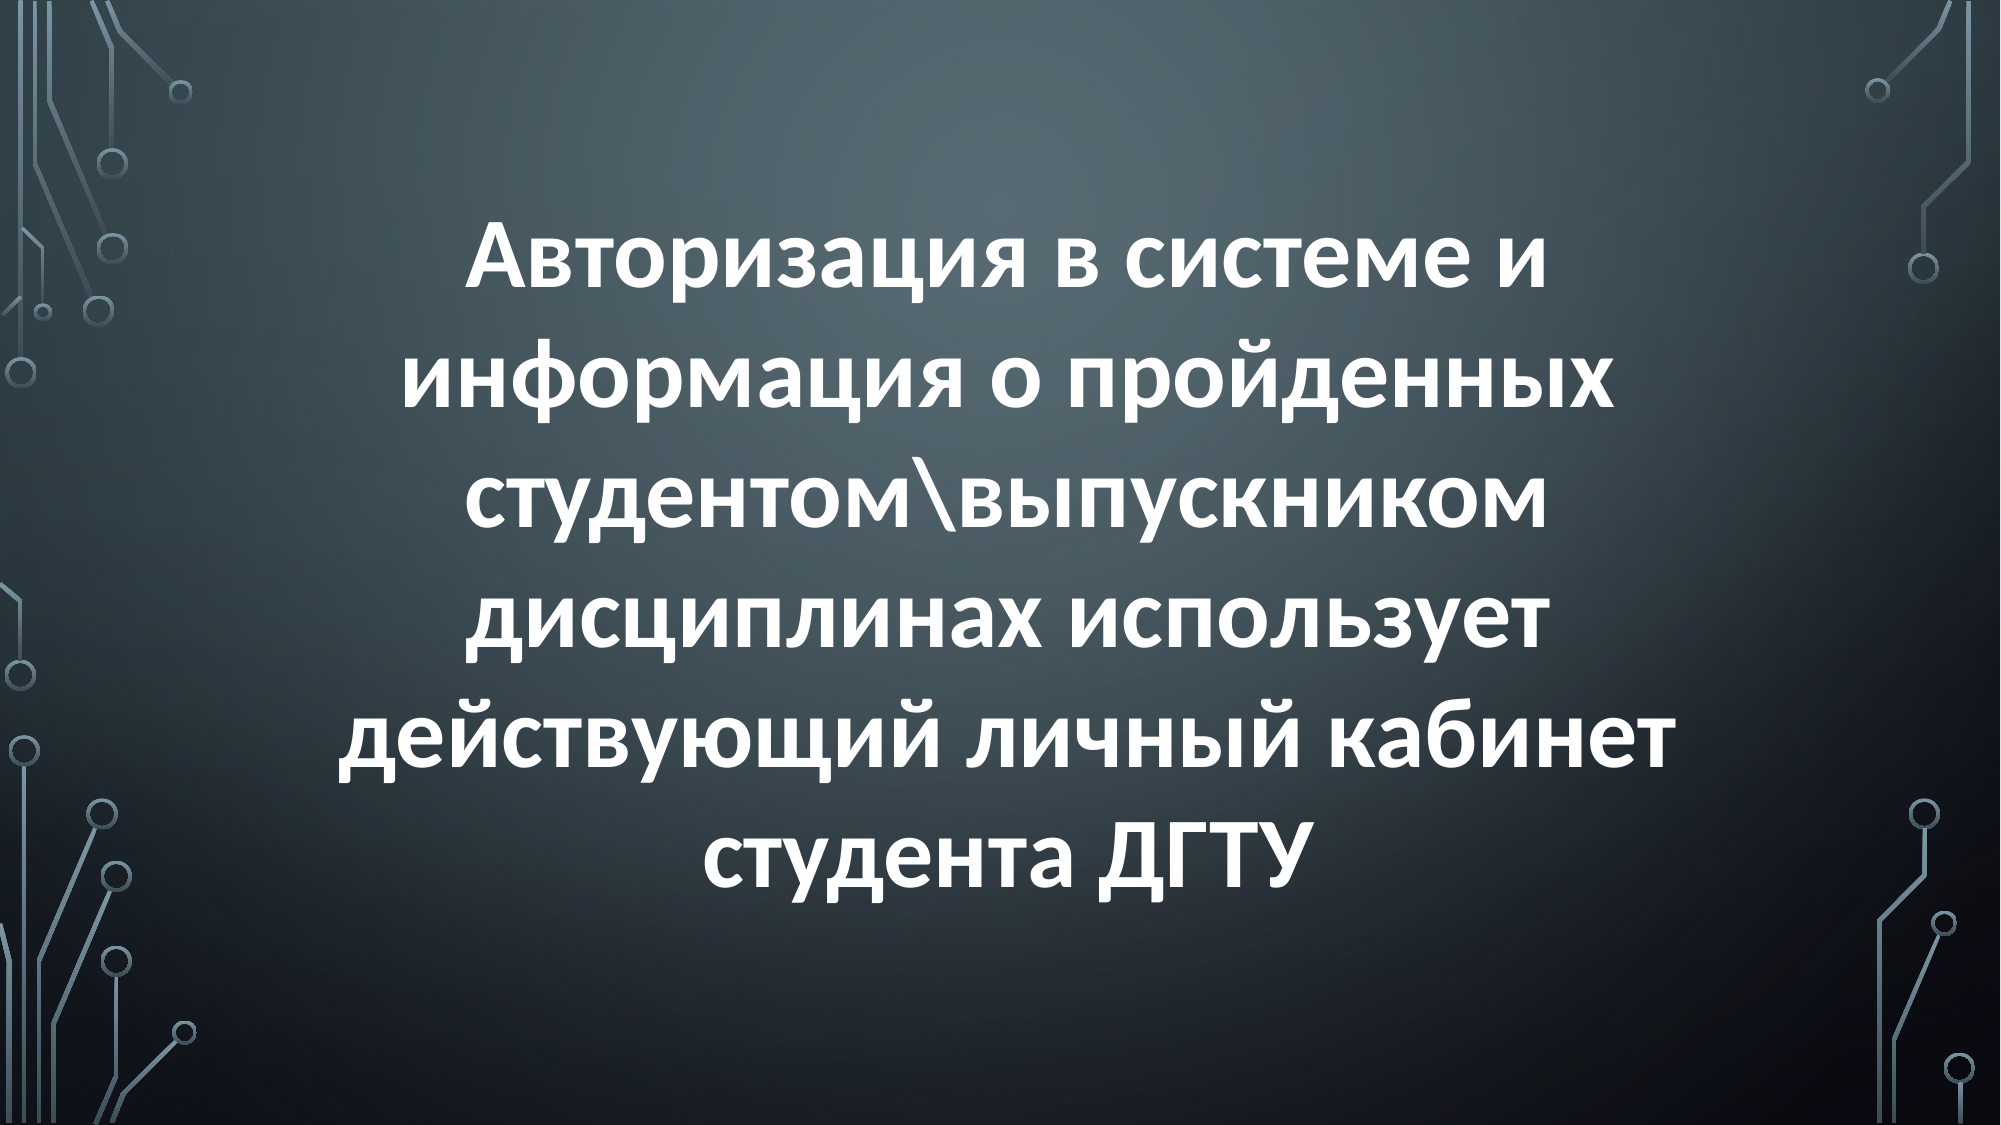

Авторизация в системе и информация о пройденных студентом\выпускником дисциплинах использует действующий личный кабинет студента ДГТУ